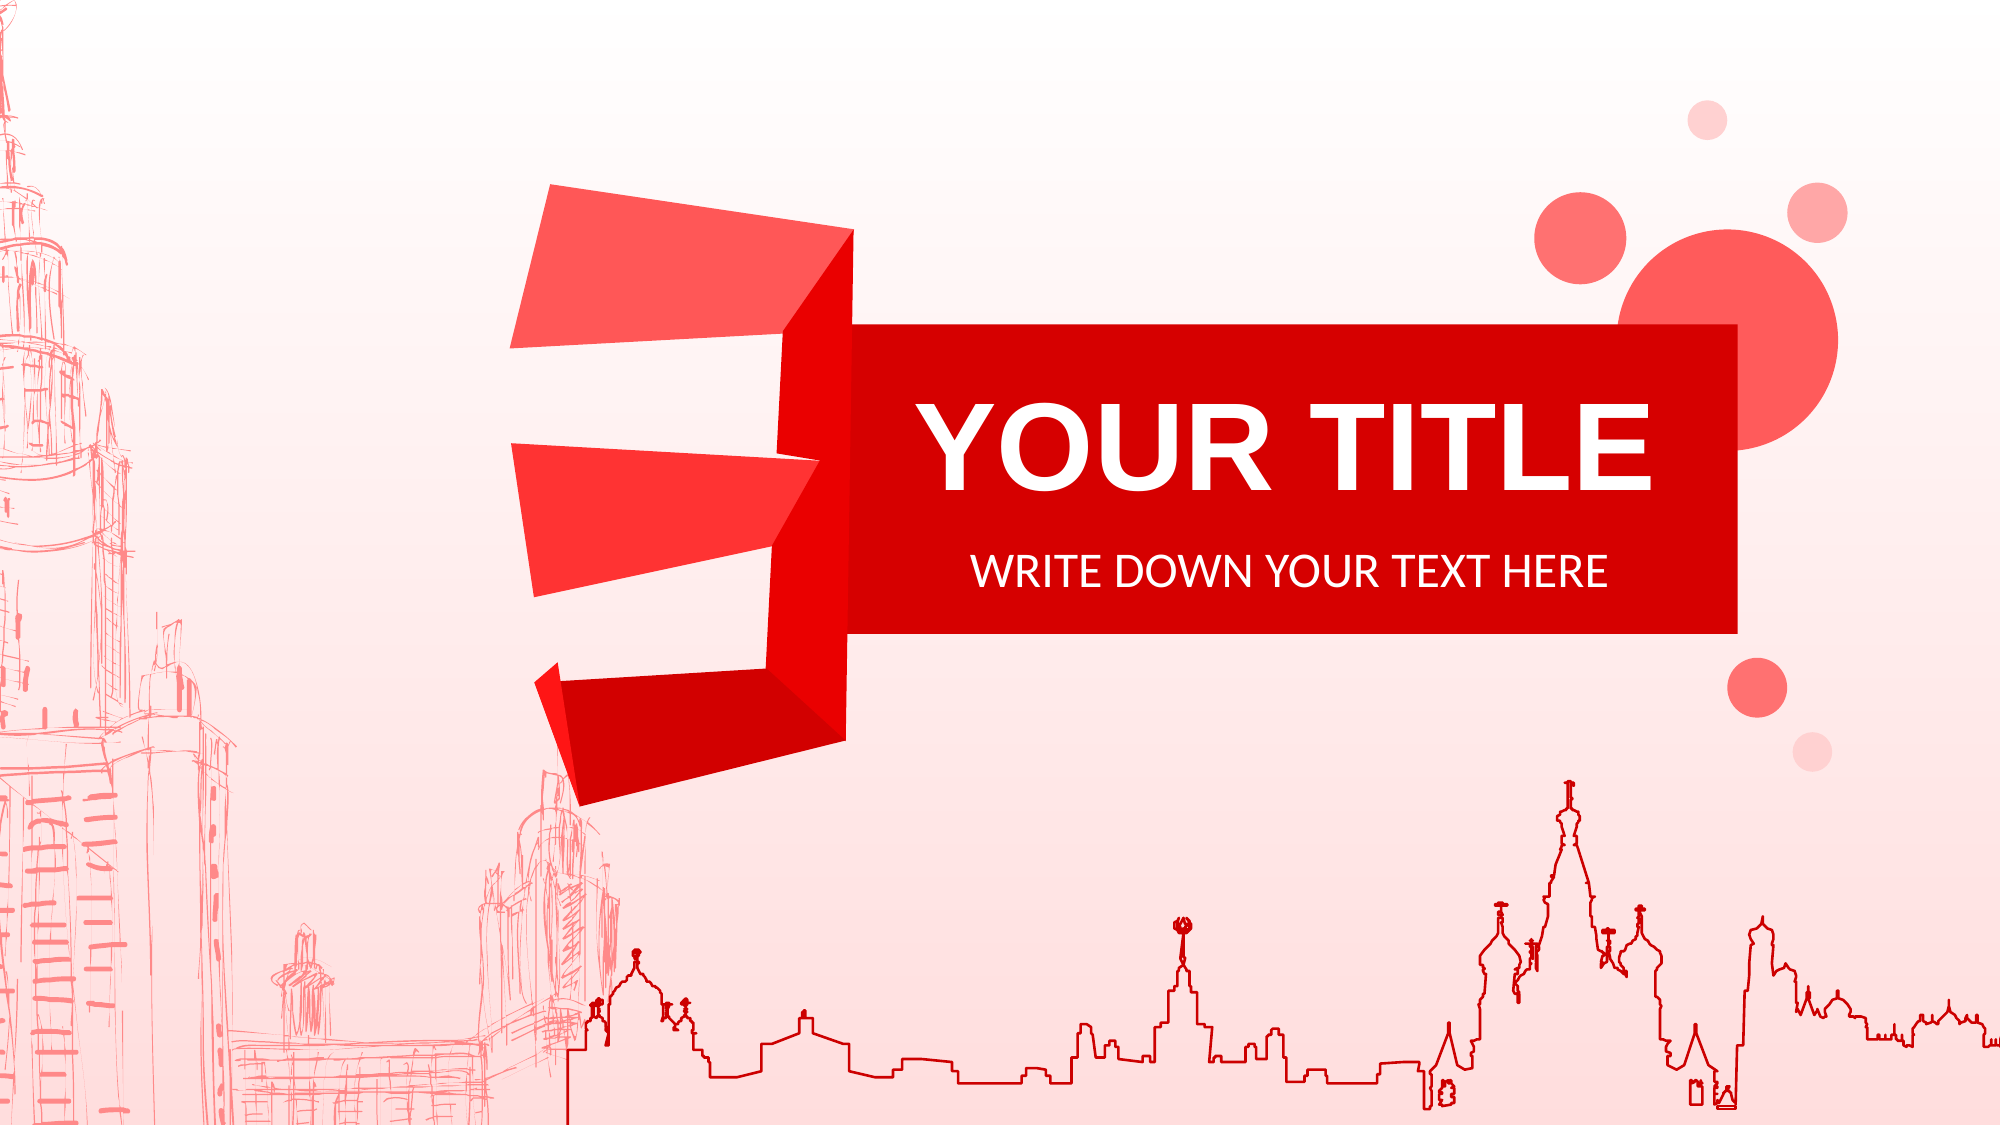

YOUR TITLE

WRITE DOWN YOUR TEXT HERE